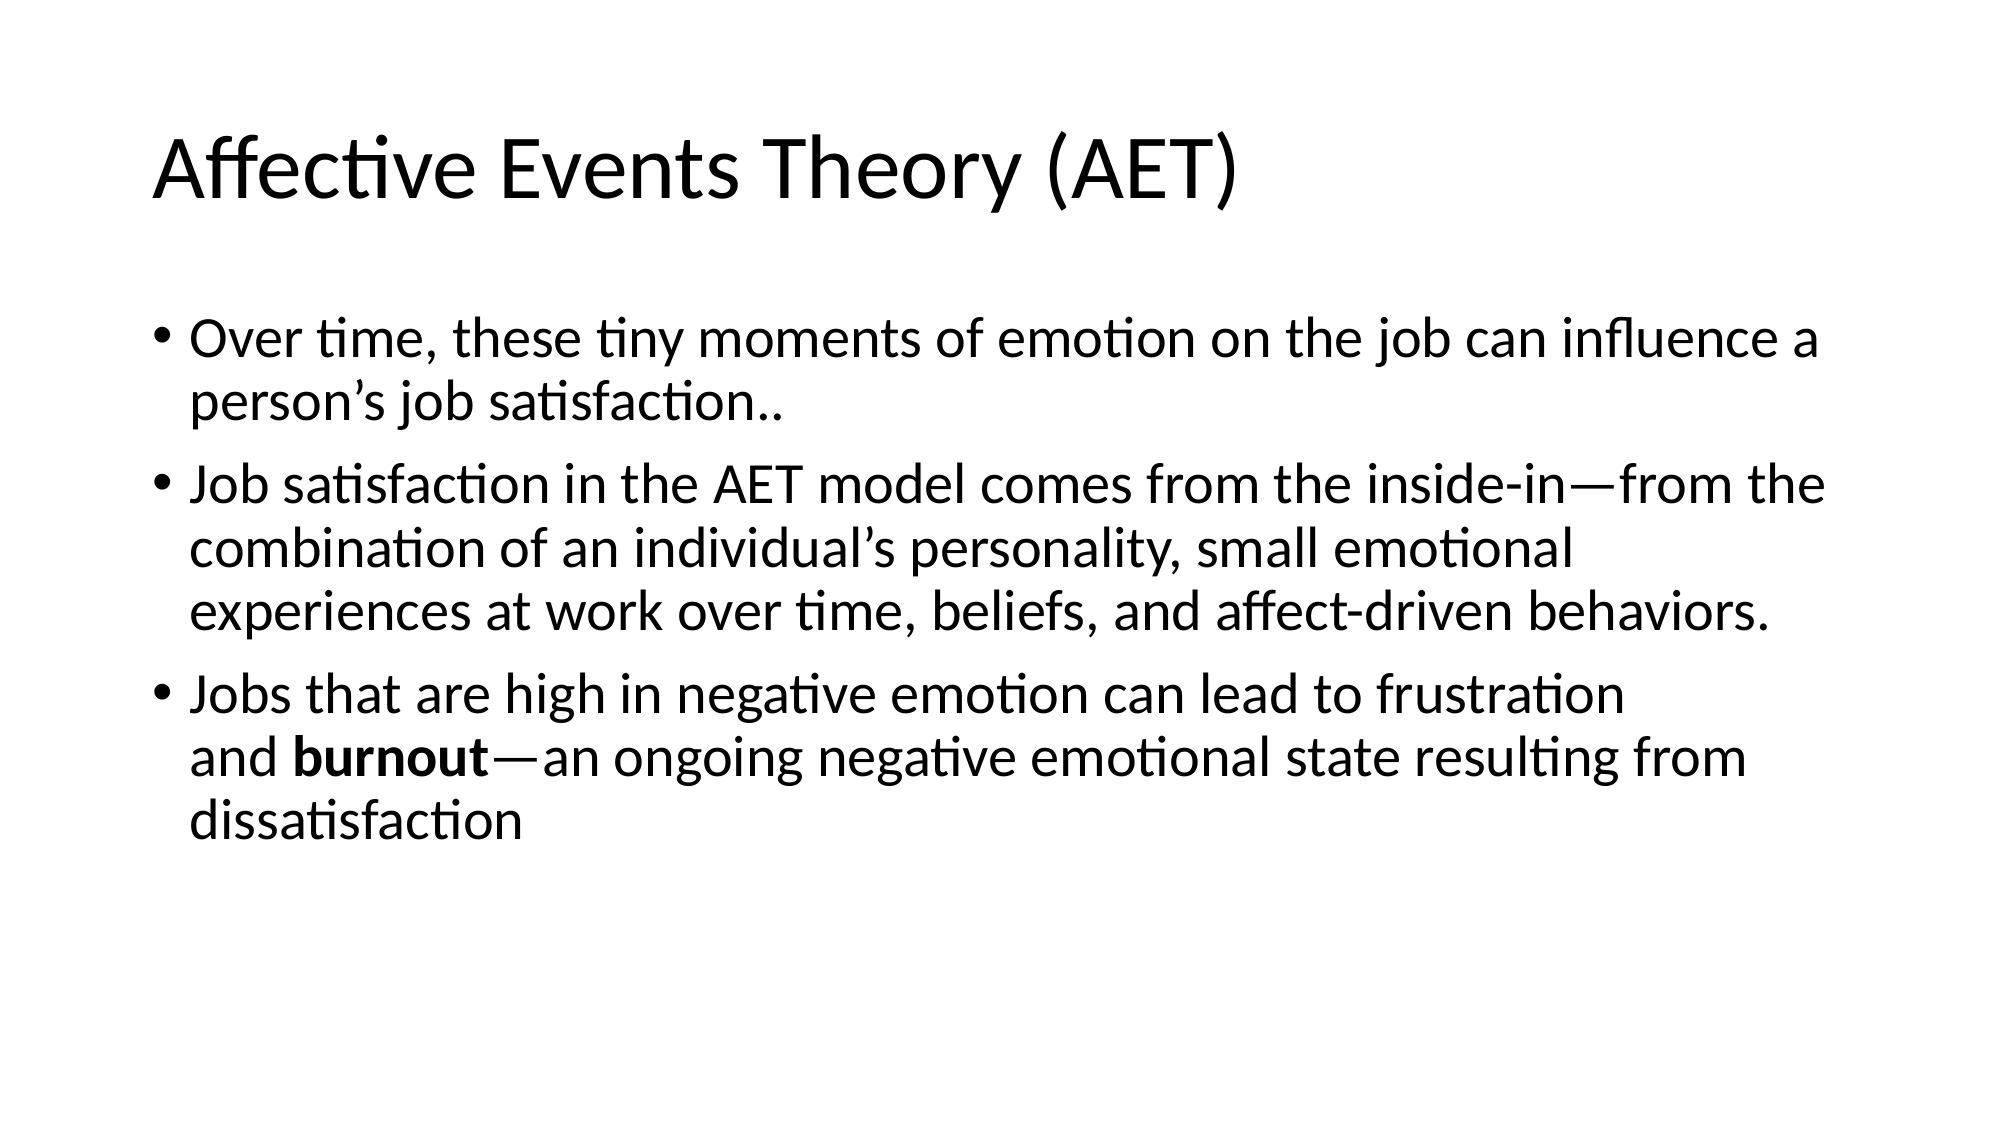

# Affective Events Theory (AET)
Over time, these tiny moments of emotion on the job can influence a person’s job satisfaction..
Job satisfaction in the AET model comes from the inside-in—from the combination of an individual’s personality, small emotional experiences at work over time, beliefs, and affect-driven behaviors.
Jobs that are high in negative emotion can lead to frustration and burnout—an ongoing negative emotional state resulting from dissatisfaction